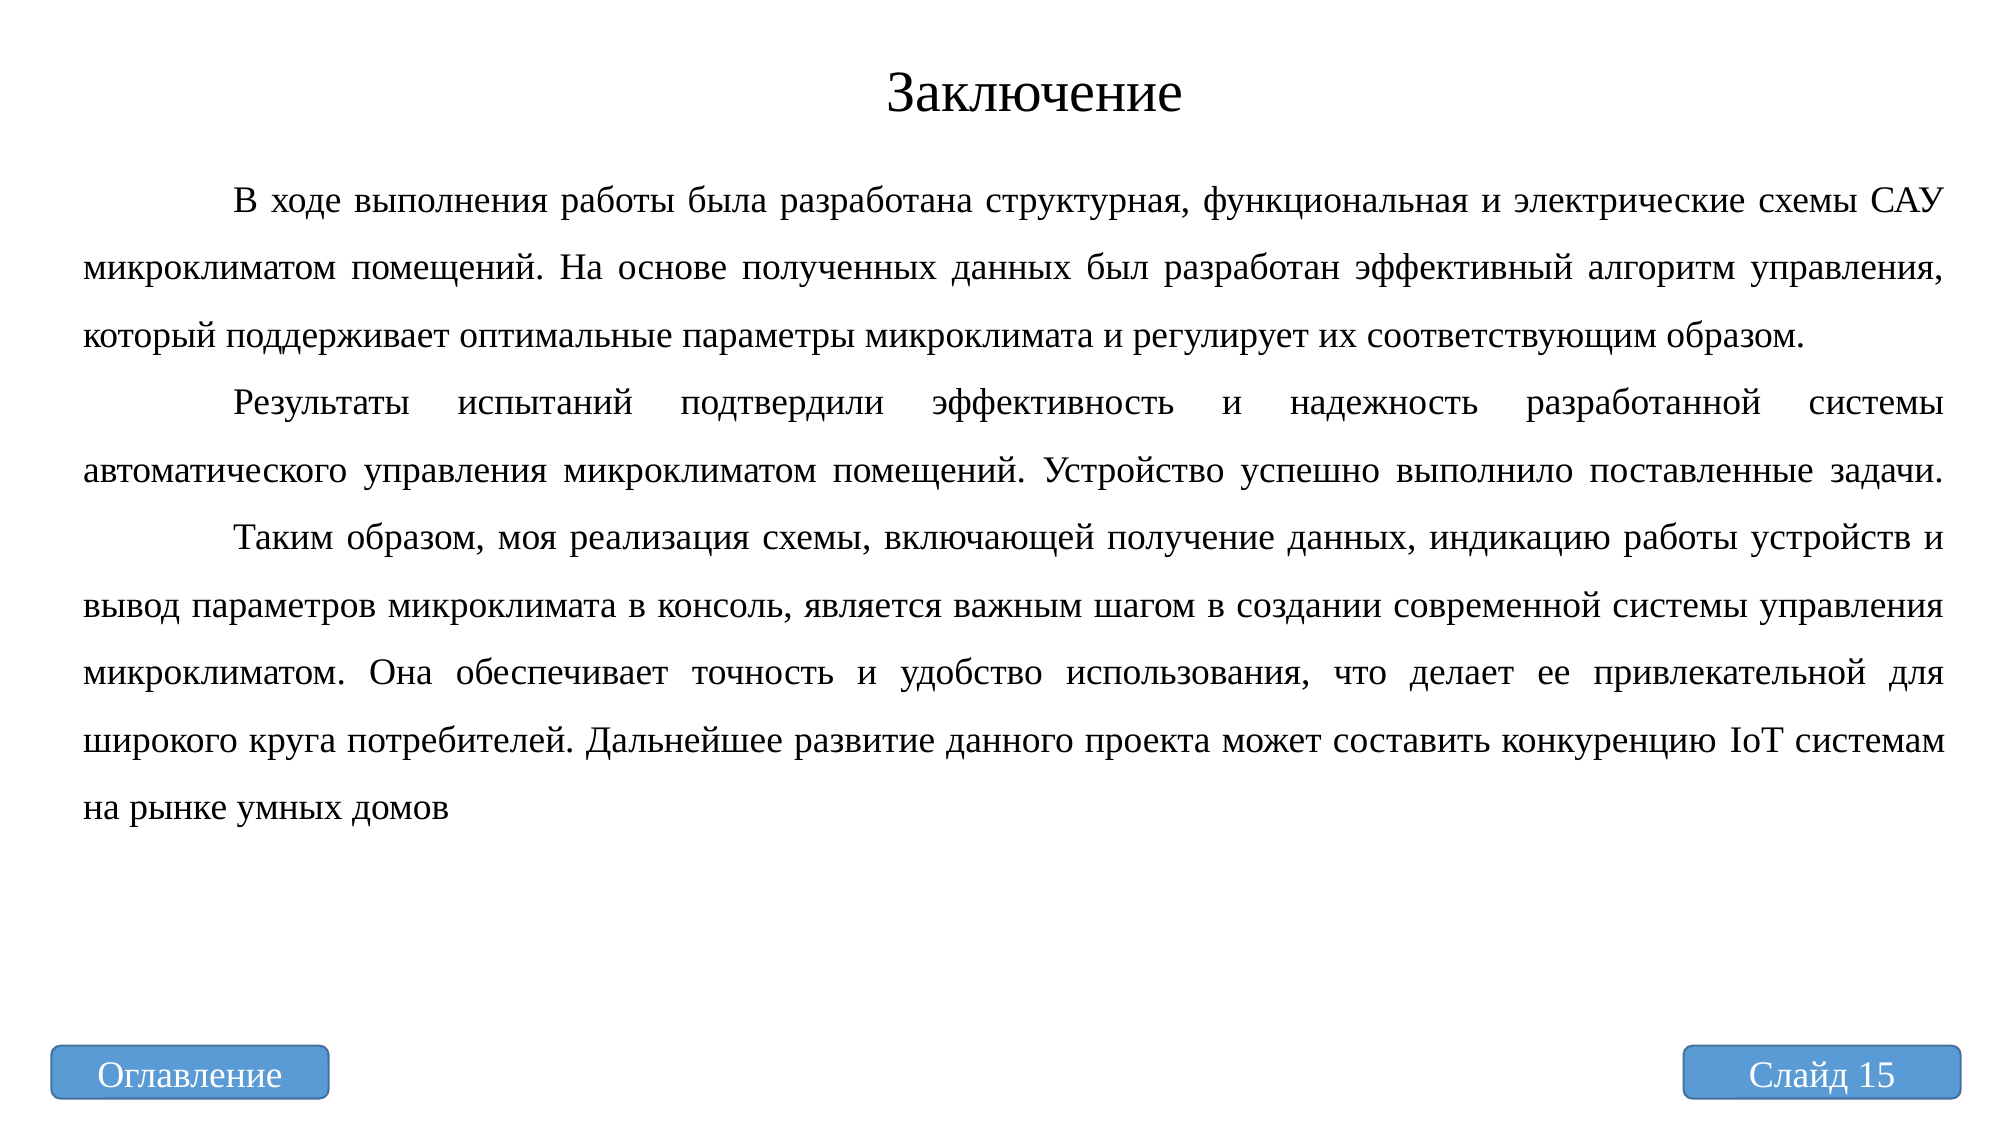

# Заключение
	В ходе выполнения работы была разработана структурная, функциональная и электрические схемы САУ микроклиматом помещений. На основе полученных данных был разработан эффективный алгоритм управления, который поддерживает оптимальные параметры микроклимата и регулирует их соответствующим образом.
	Результаты испытаний подтвердили эффективность и надежность разработанной системы автоматического управления микроклиматом помещений. Устройство успешно выполнило поставленные задачи.	Таким образом, моя реализация схемы, включающей получение данных, индикацию работы устройств и вывод параметров микроклимата в консоль, является важным шагом в создании современной системы управления микроклиматом. Она обеспечивает точность и удобство использования, что делает ее привлекательной для широкого круга потребителей. Дальнейшее развитие данного проекта может составить конкуренцию IoT системам на рынке умных домов
Слайд 15
Оглавление